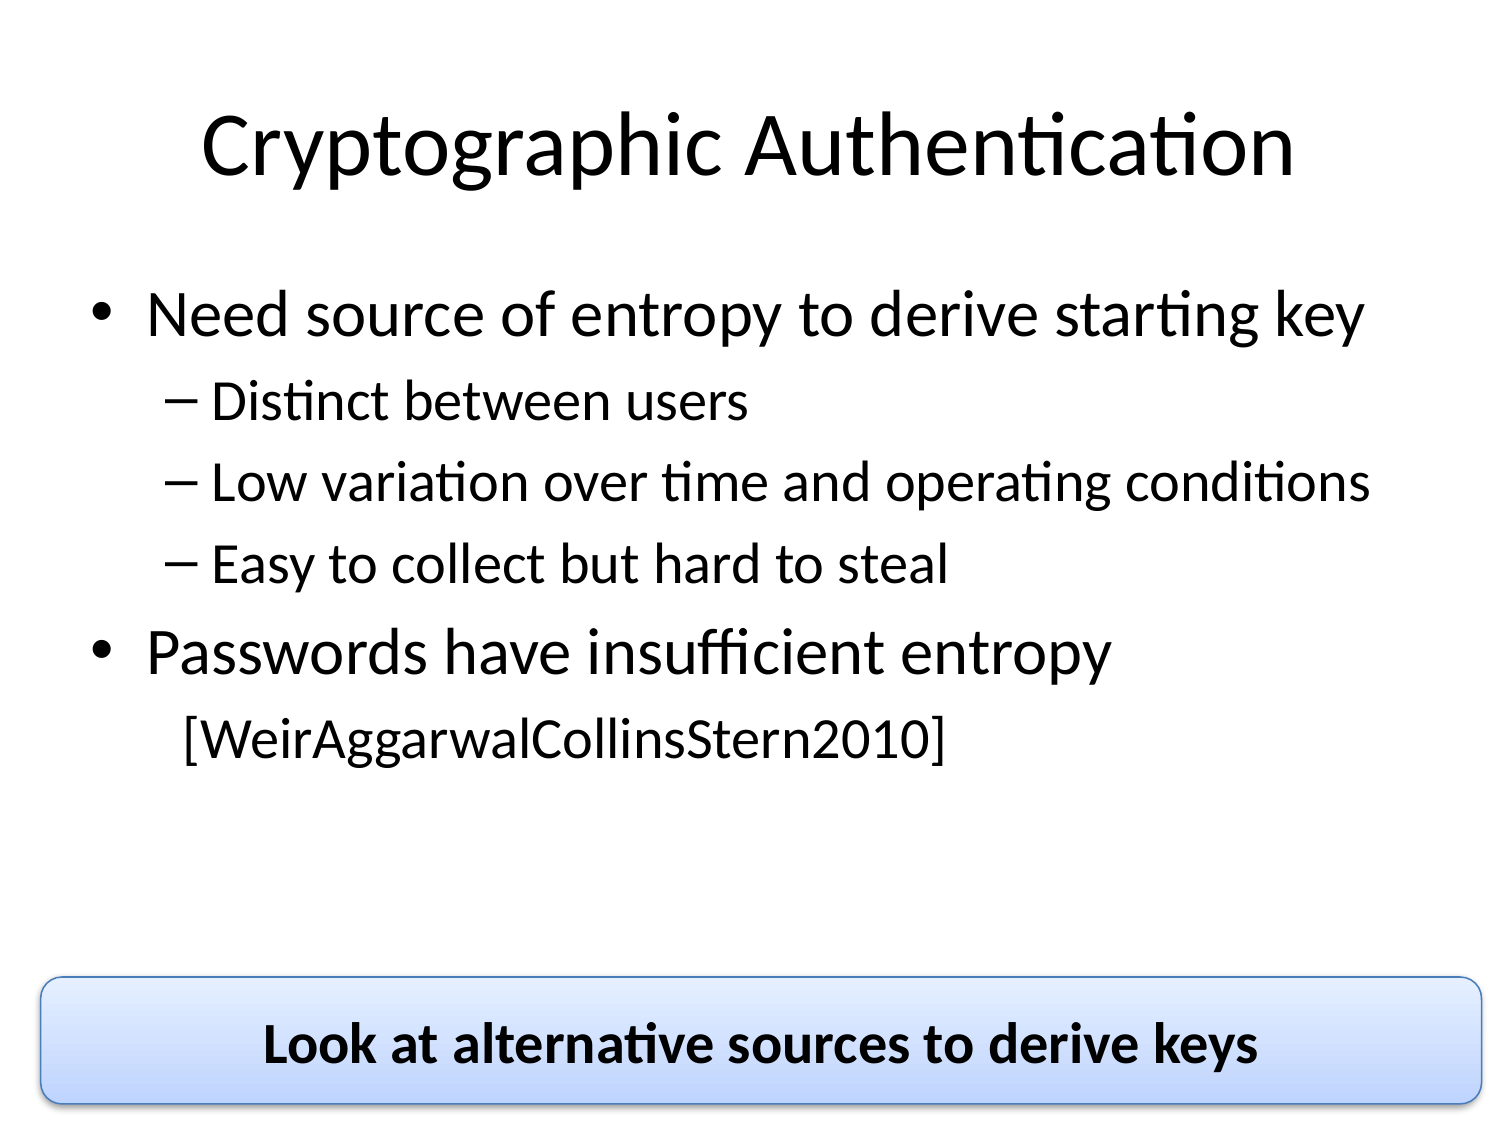

# Cryptographic Authentication
Need source of entropy to derive starting key
Distinct between users
Low variation over time and operating conditions
Easy to collect but hard to steal
Passwords have insufficient entropy
       [WeirAggarwalCollinsStern2010]
Look at alternative sources to derive keys